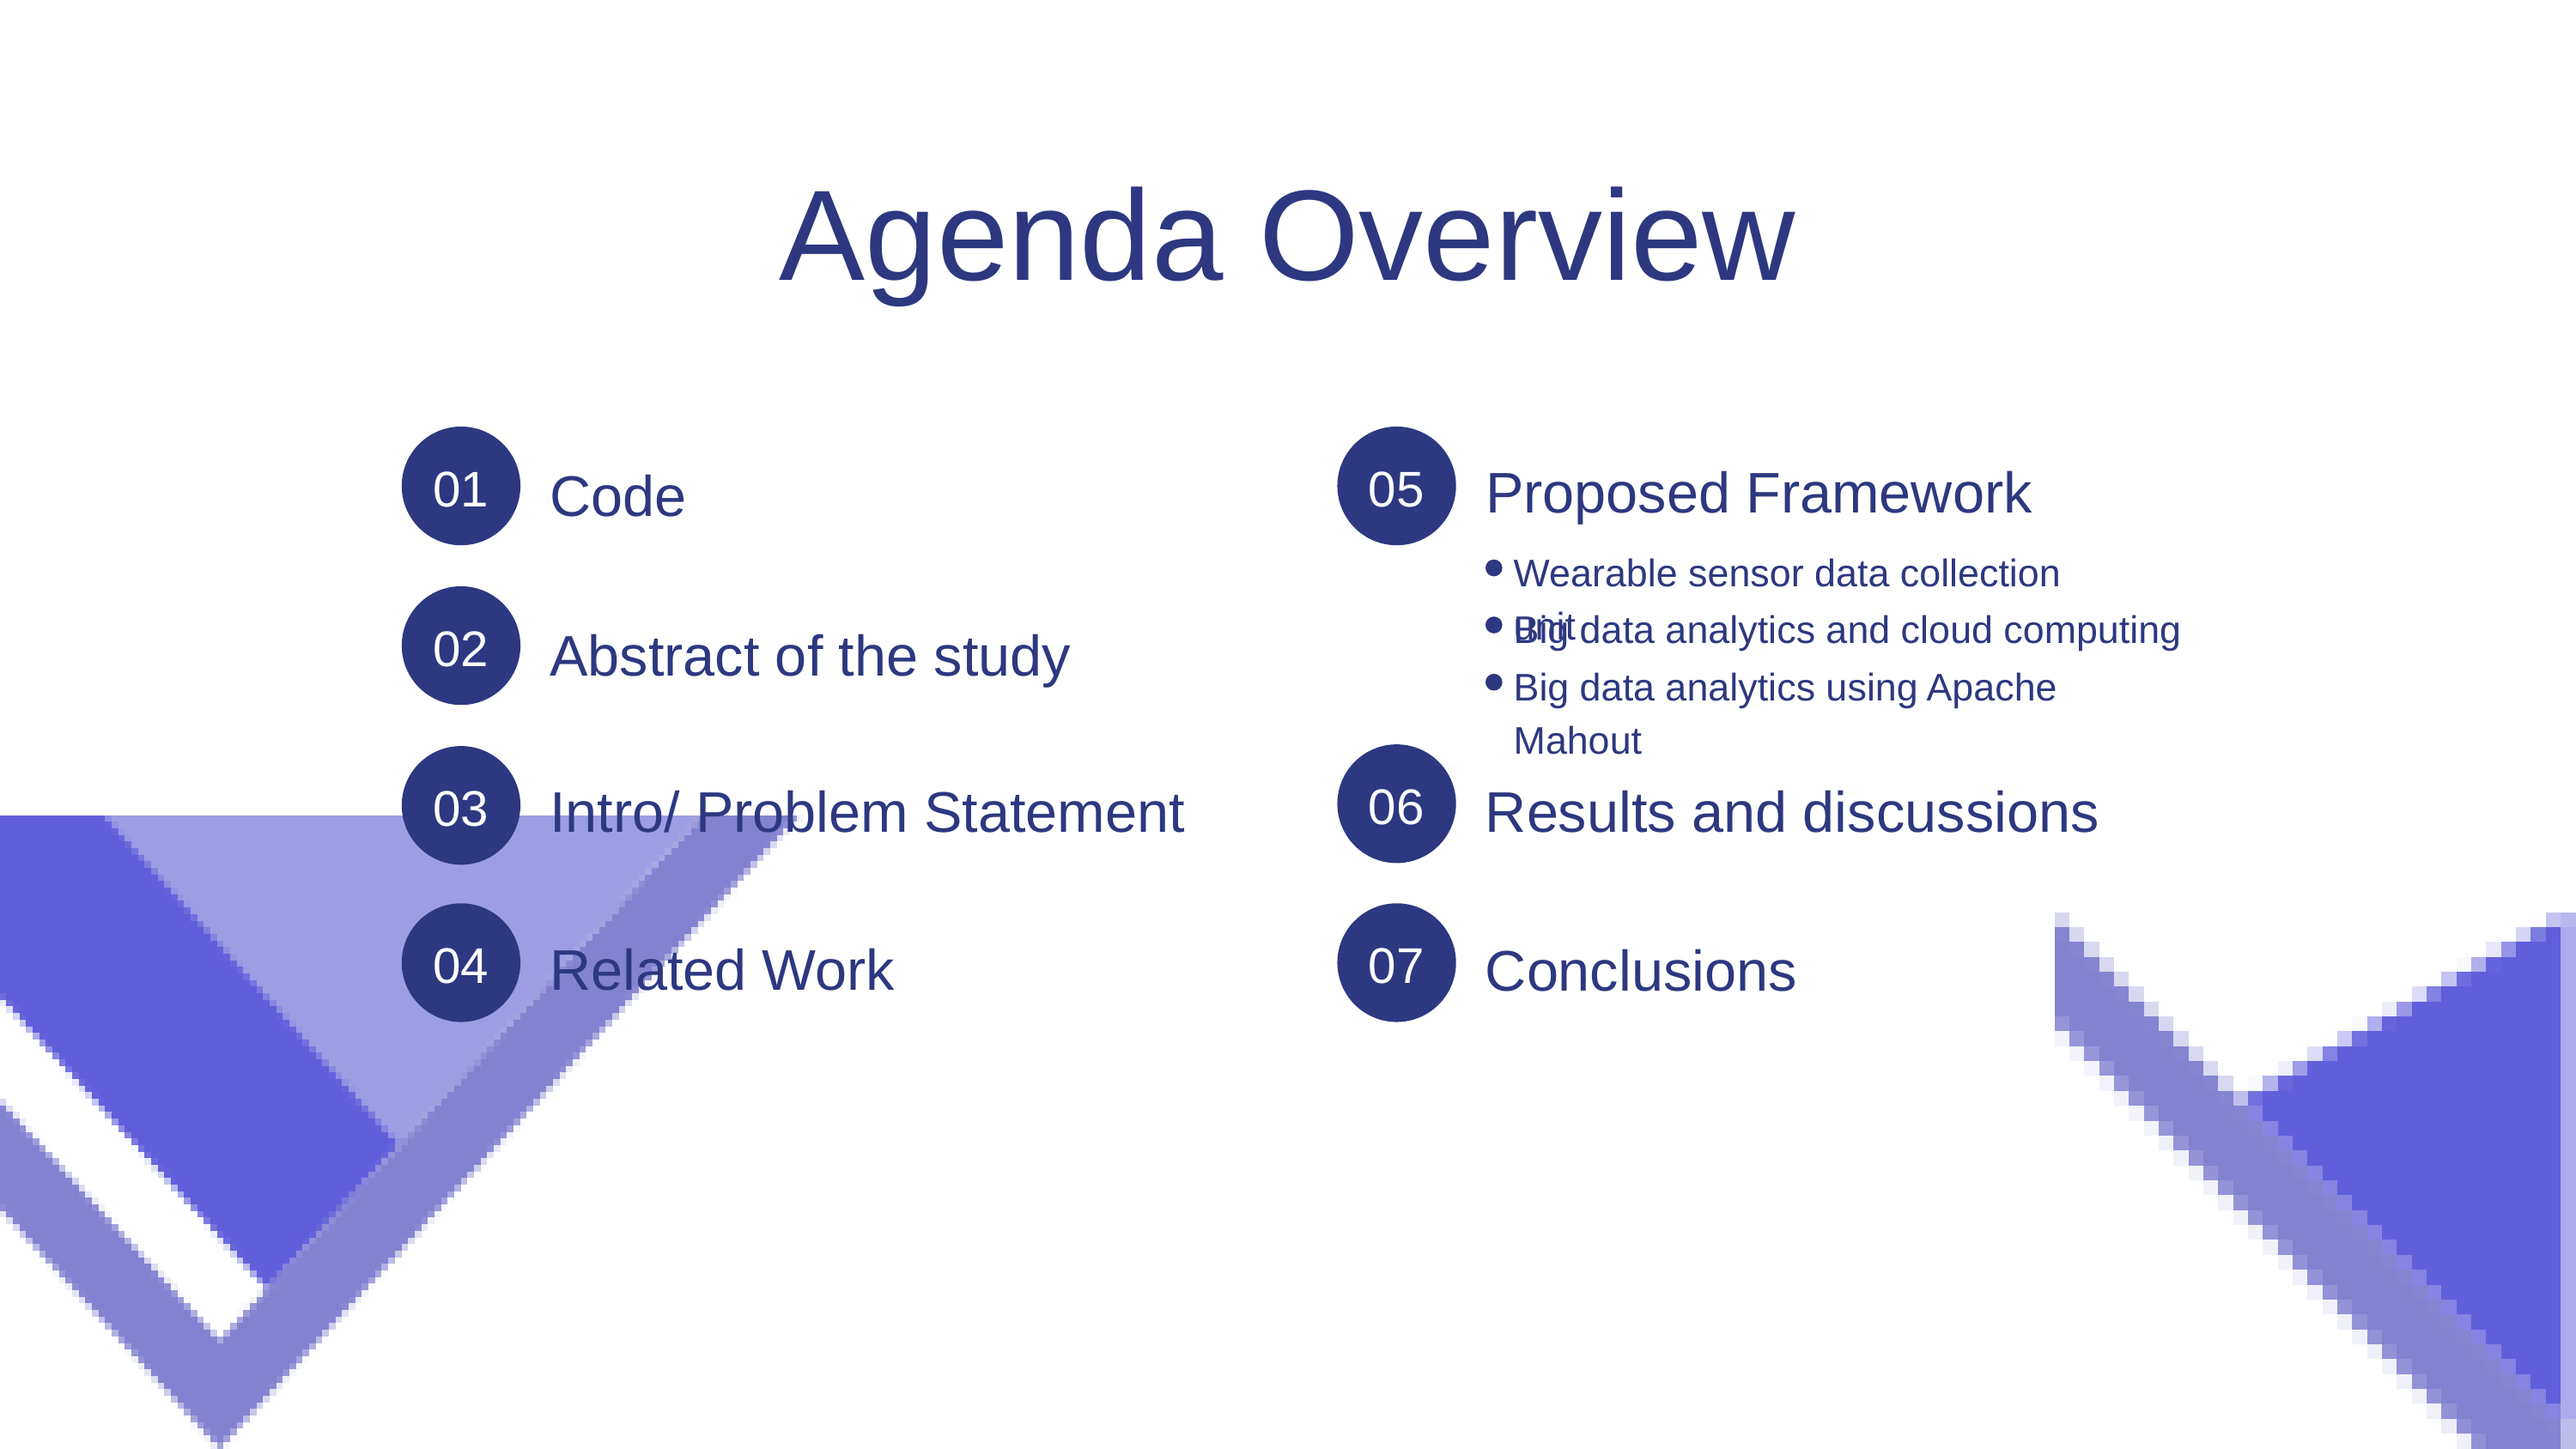

Agenda Overview

01
Code

05
Proposed Framework
Wearable sensor data collection unit

Big data analytics and cloud computing

Big data analytics using Apache Mahout

02
Abstract of the study

06

03
Results and discussions
Intro/ Problem Statement

04

07

Related Work
Conclusions